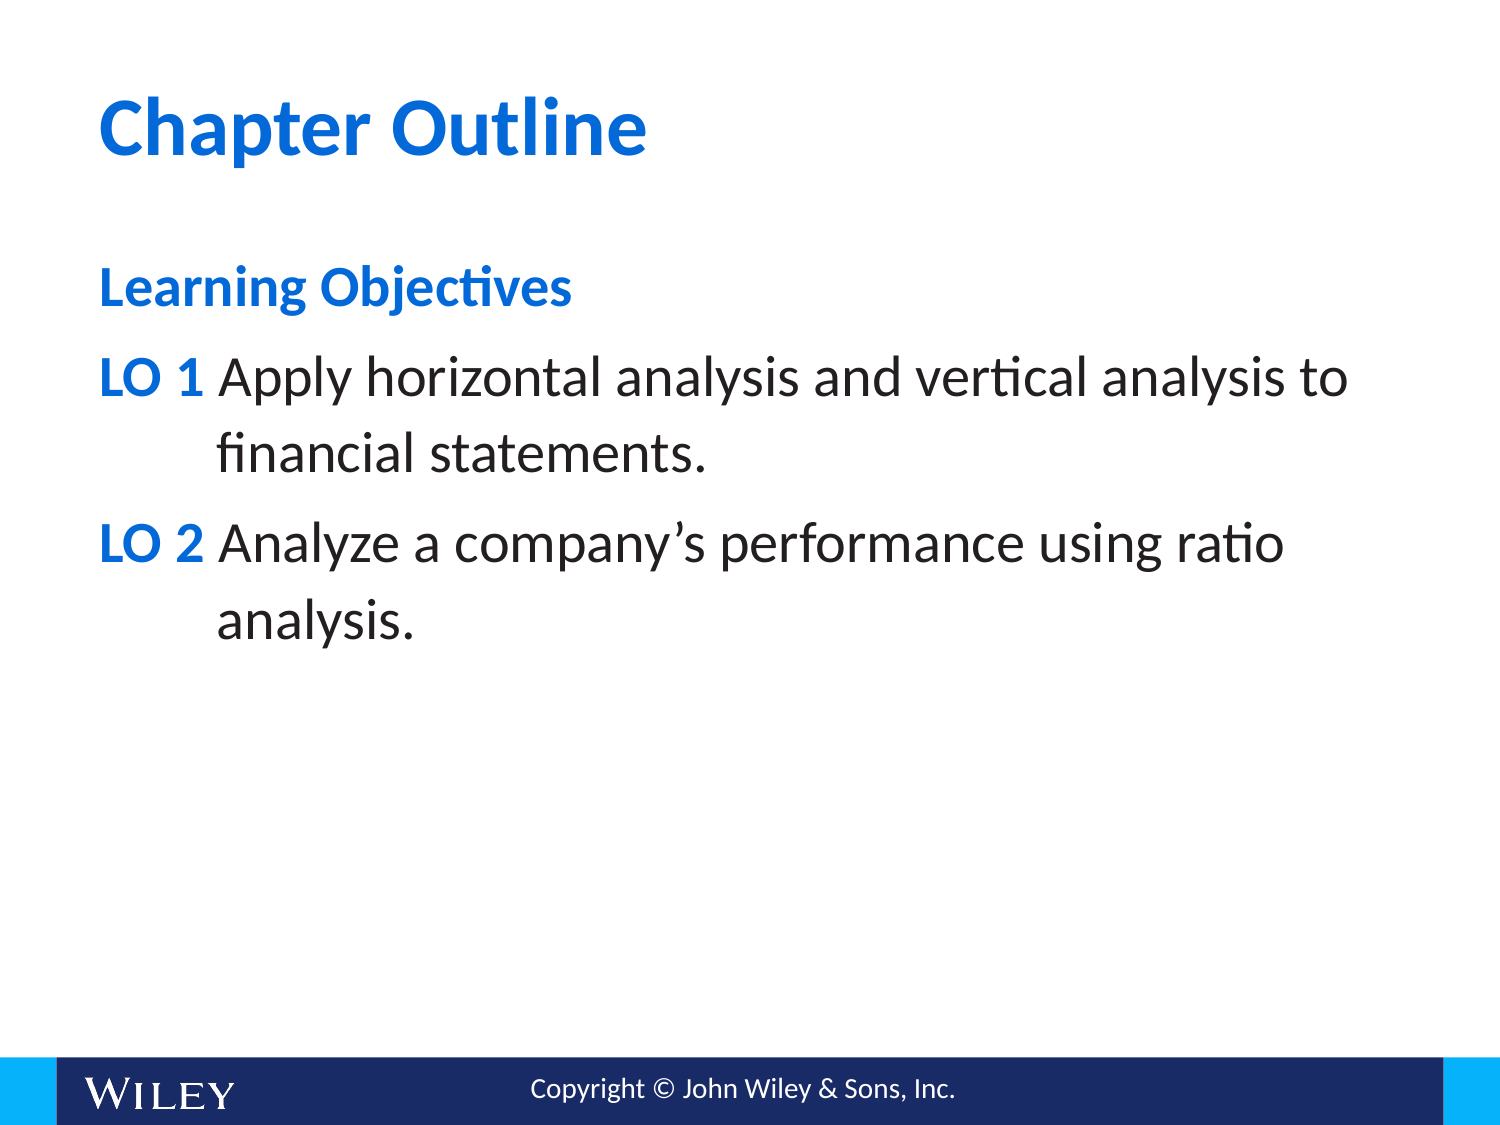

# Chapter Outline
Learning Objectives
LO 1 Apply horizontal analysis and vertical analysis to financial statements.
LO 2 Analyze a company’s performance using ratio analysis.